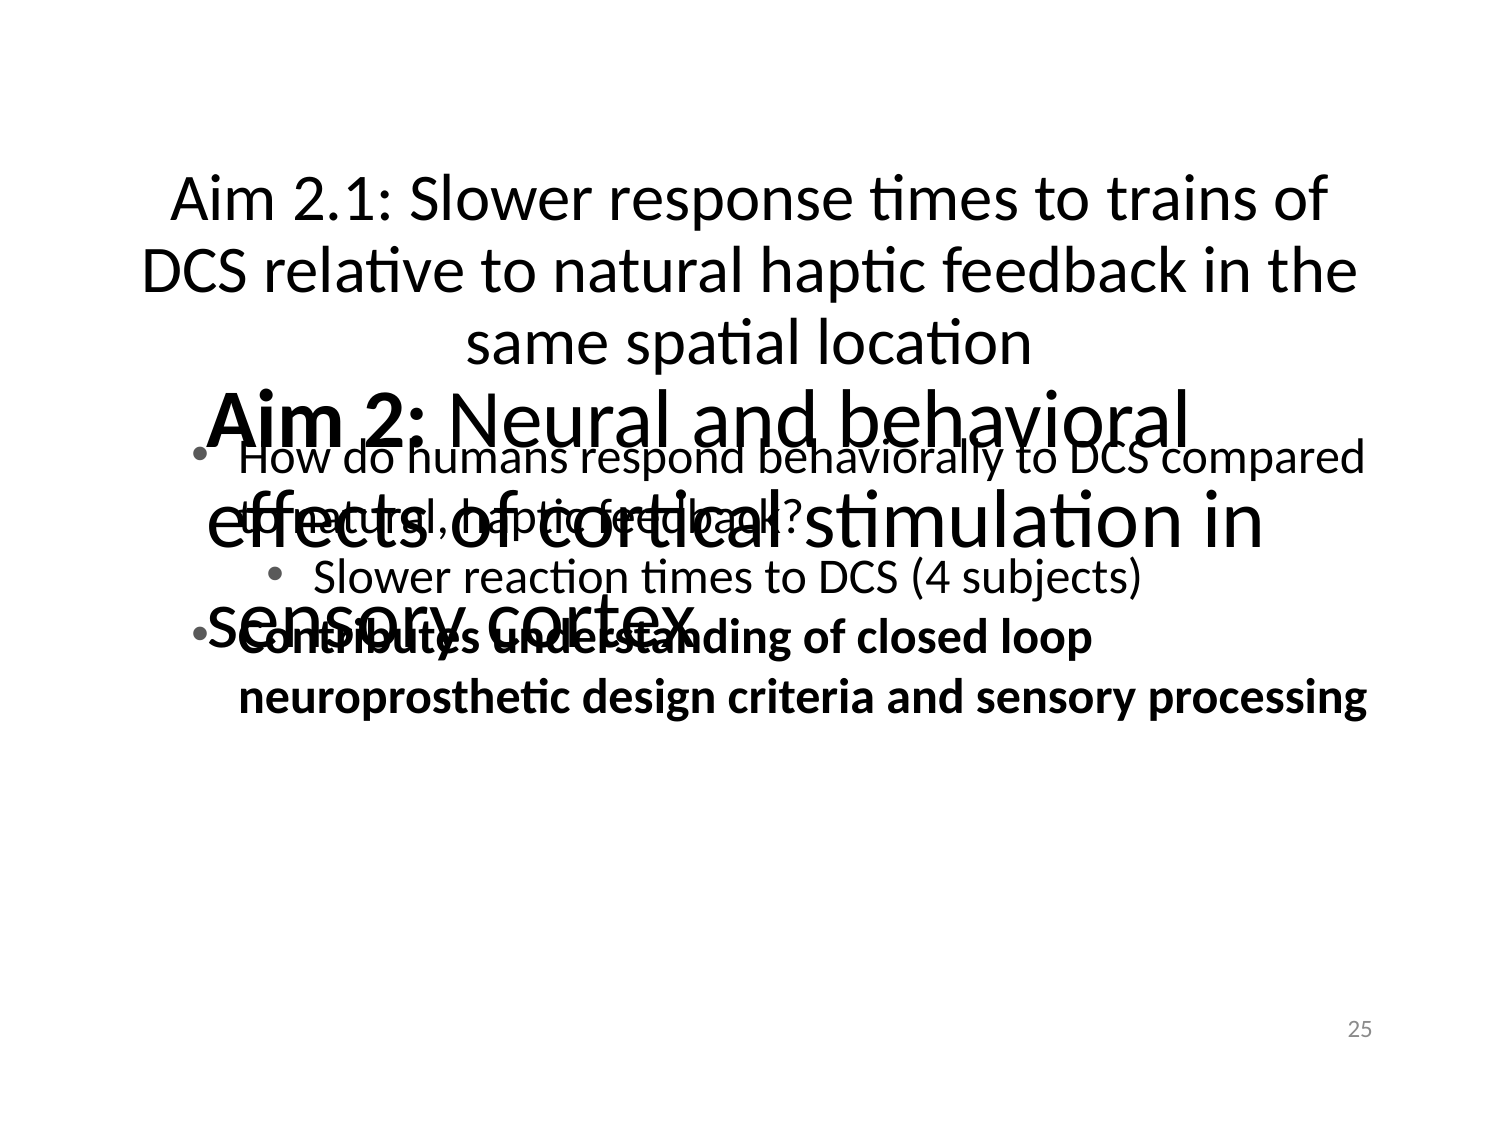

# Aim 2.1: Slower response times to trains of DCS relative to natural haptic feedback in the same spatial location
Aim 2: Neural and behavioral effects of cortical stimulation in sensory cortex
How do humans respond behaviorally to DCS compared to natural, haptic feedback?
Slower reaction times to DCS (4 subjects)
Contributes understanding of closed loop neuroprosthetic design criteria and sensory processing

25